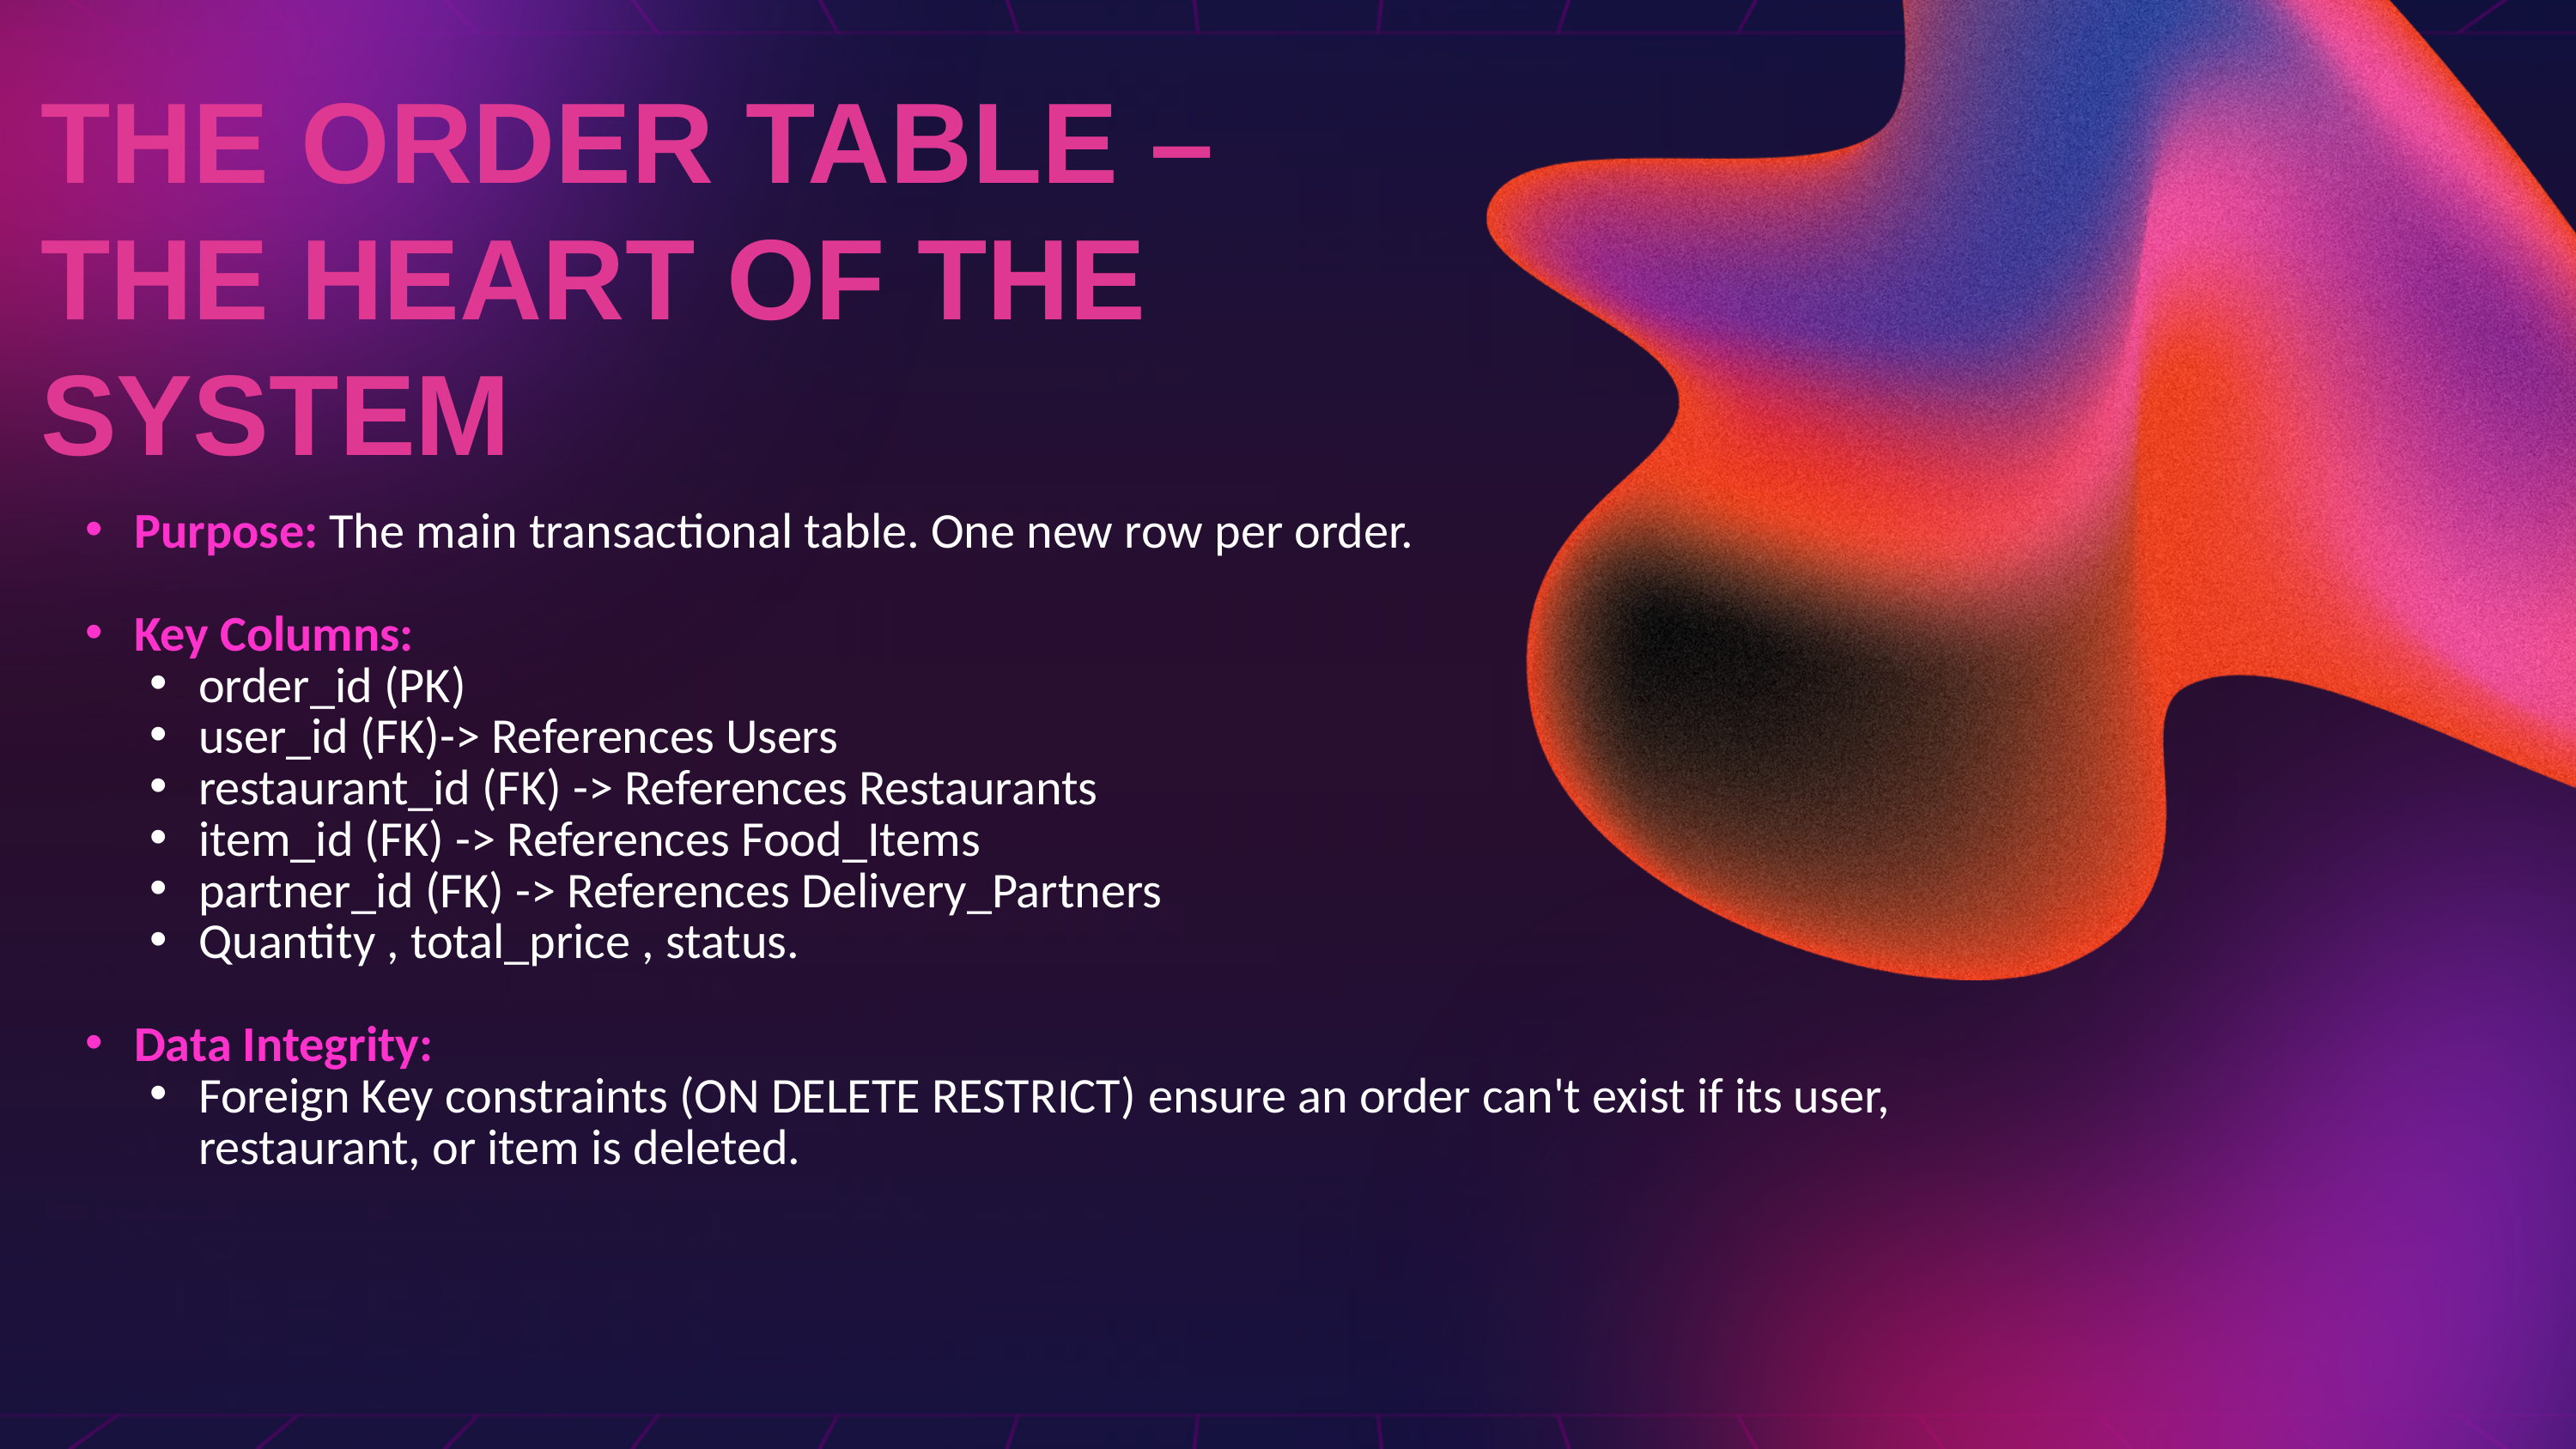

THE ORDER TABLE – THE HEART OF THE SYSTEM

Purpose: The main transactional table. One new row per order.

Key Columns:
order_id (PK)
user_id (FK)-> References Users
restaurant_id (FK) -> References Restaurants
item_id (FK) -> References Food_Items
partner_id (FK) -> References Delivery_Partners
Quantity , total_price , status.

Data Integrity:
Foreign Key constraints (ON DELETE RESTRICT) ensure an order can't exist if its user, restaurant, or item is deleted.